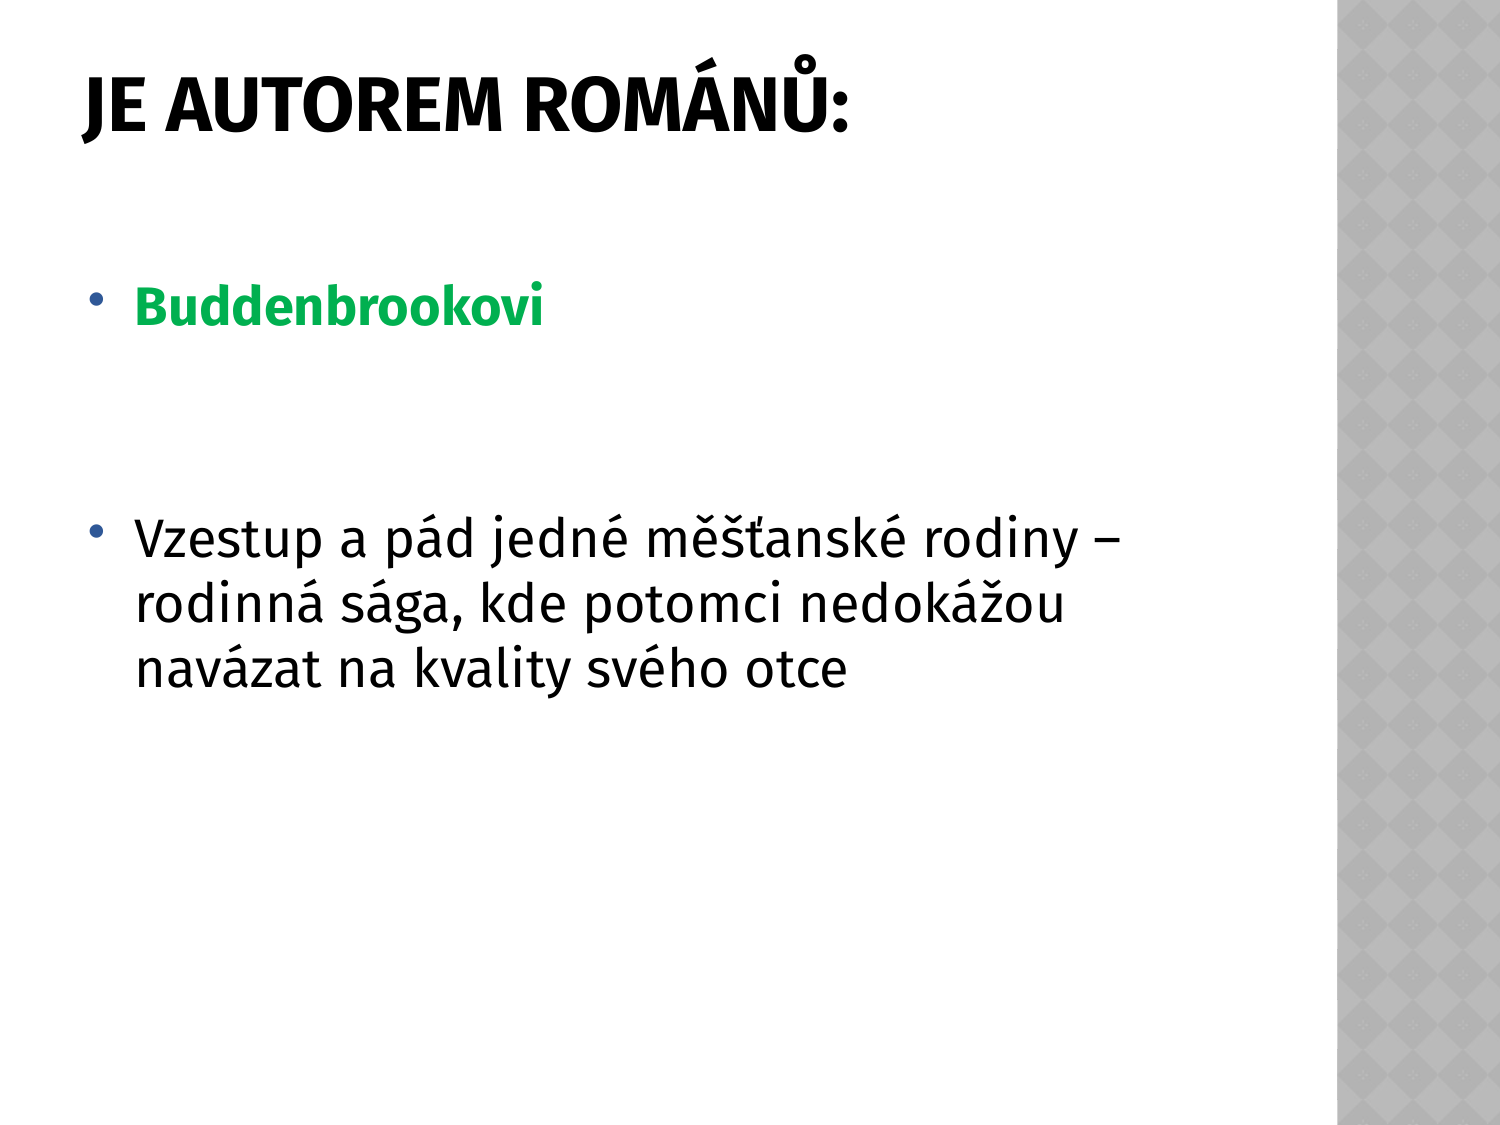

# Je autorem románů:
Buddenbrookovi

Vzestup a pád jedné měšťanské rodiny – rodinná sága, kde potomci nedokážou navázat na kvality svého otce